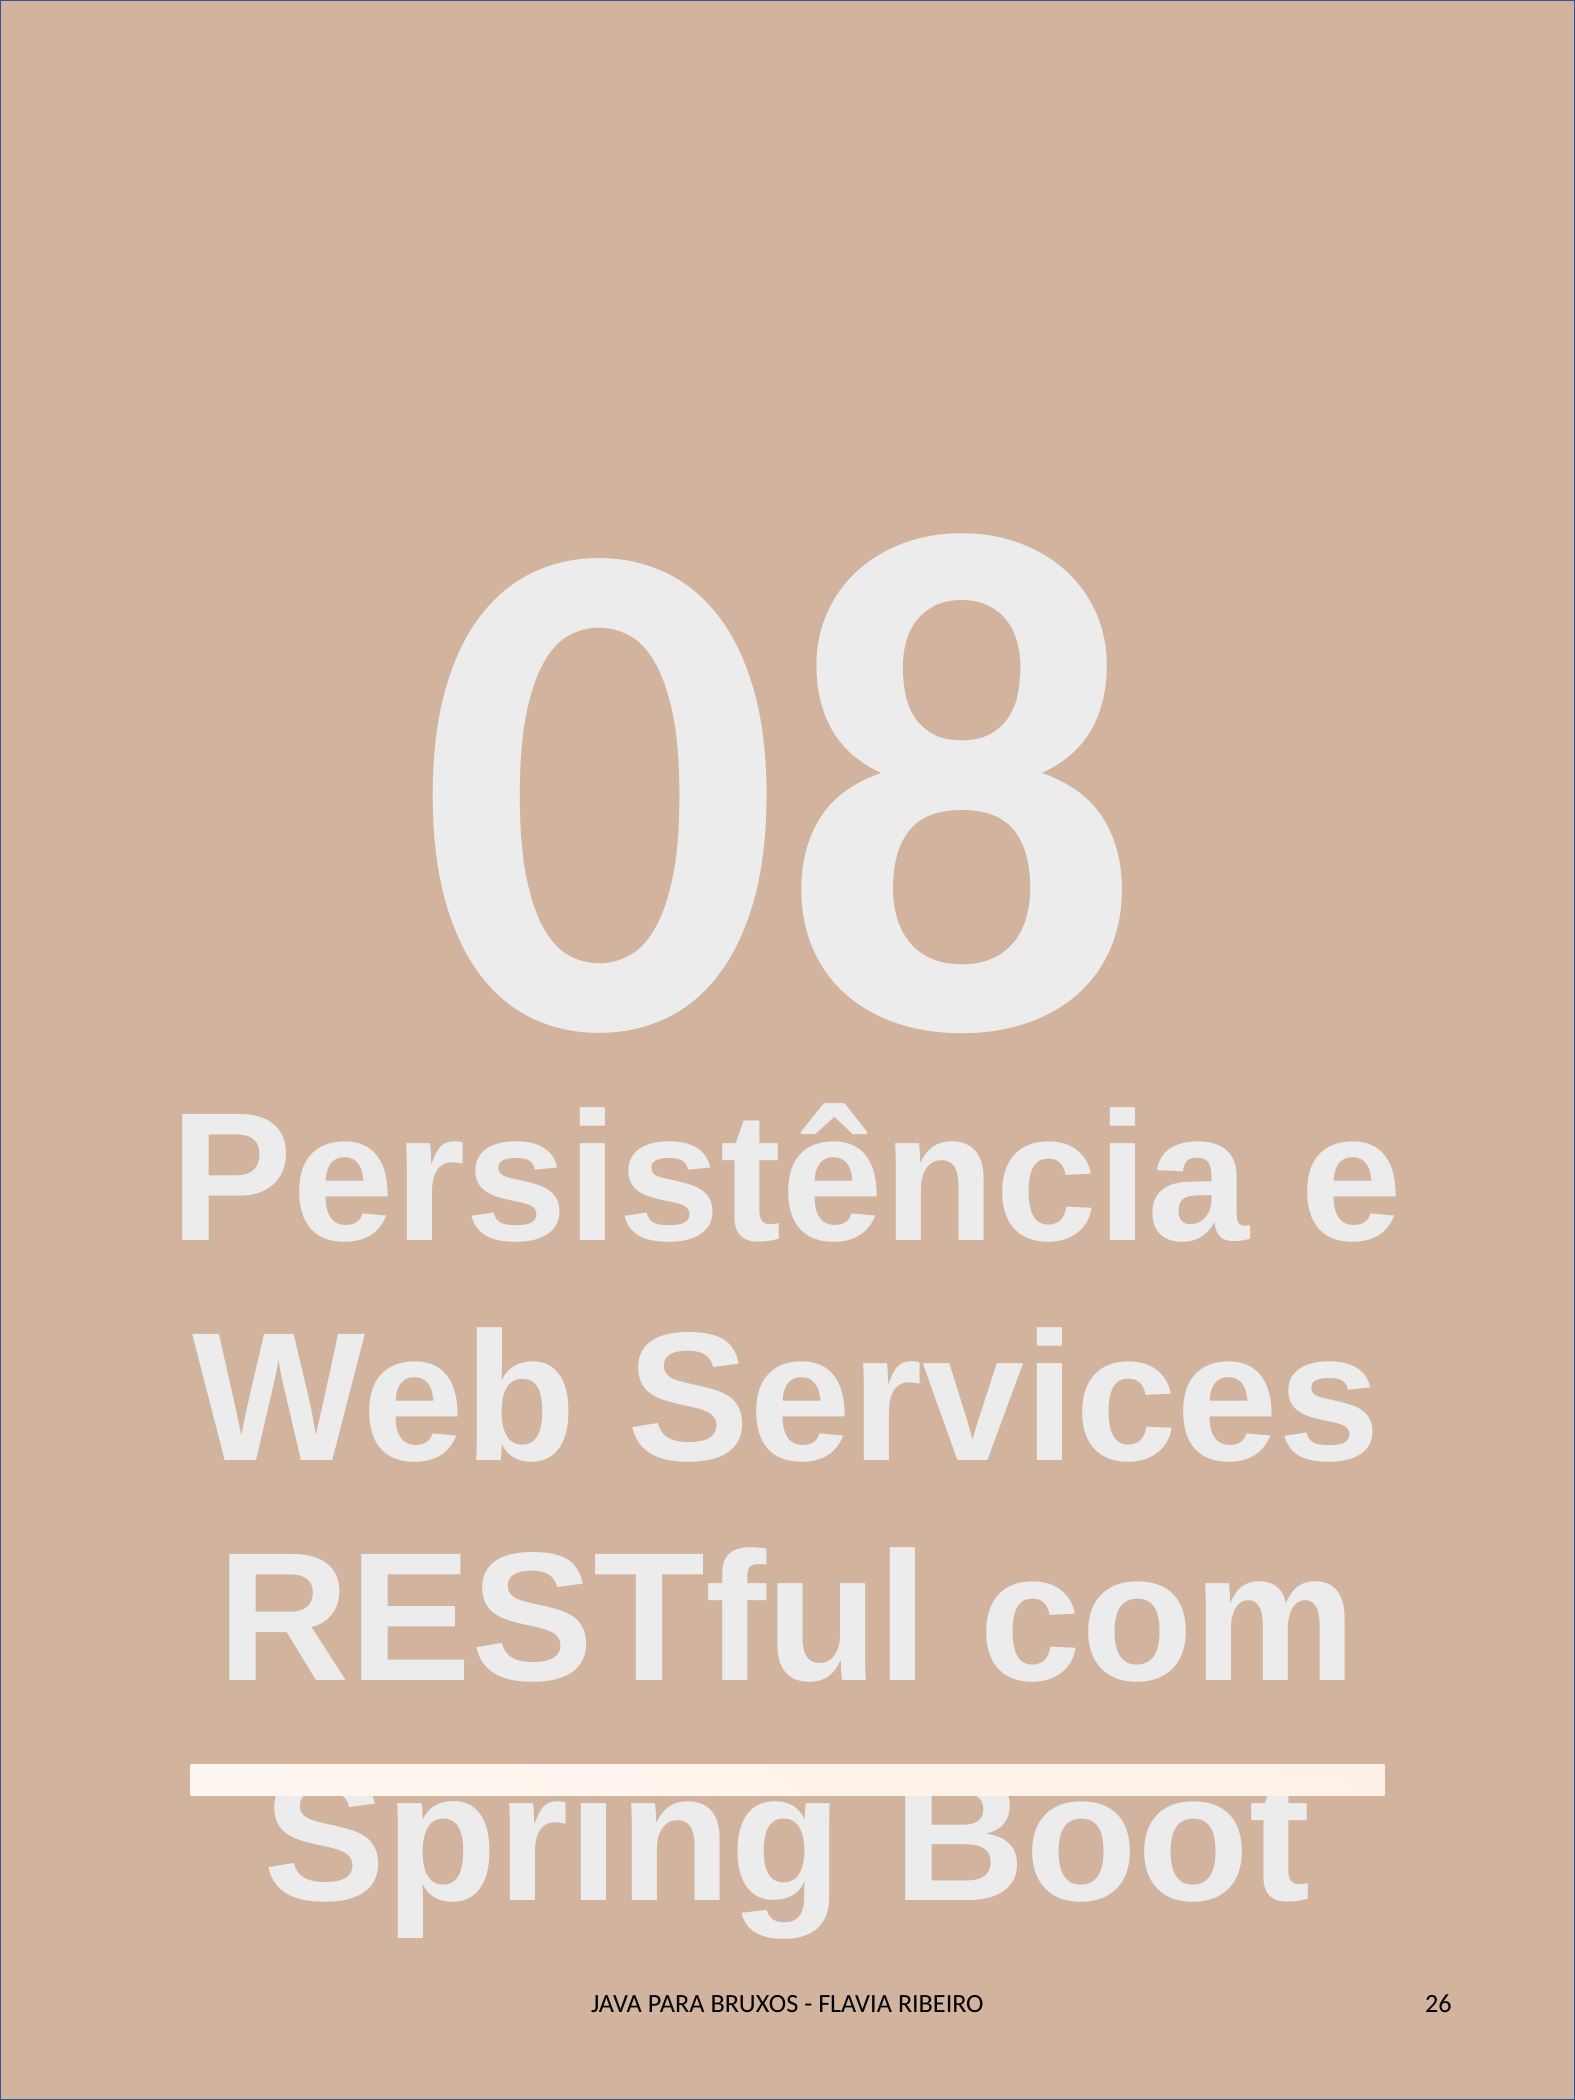

08
Persistência e Web Services RESTful com Spring Boot

JAVA PARA BRUXOS - FLAVIA RIBEIRO
26